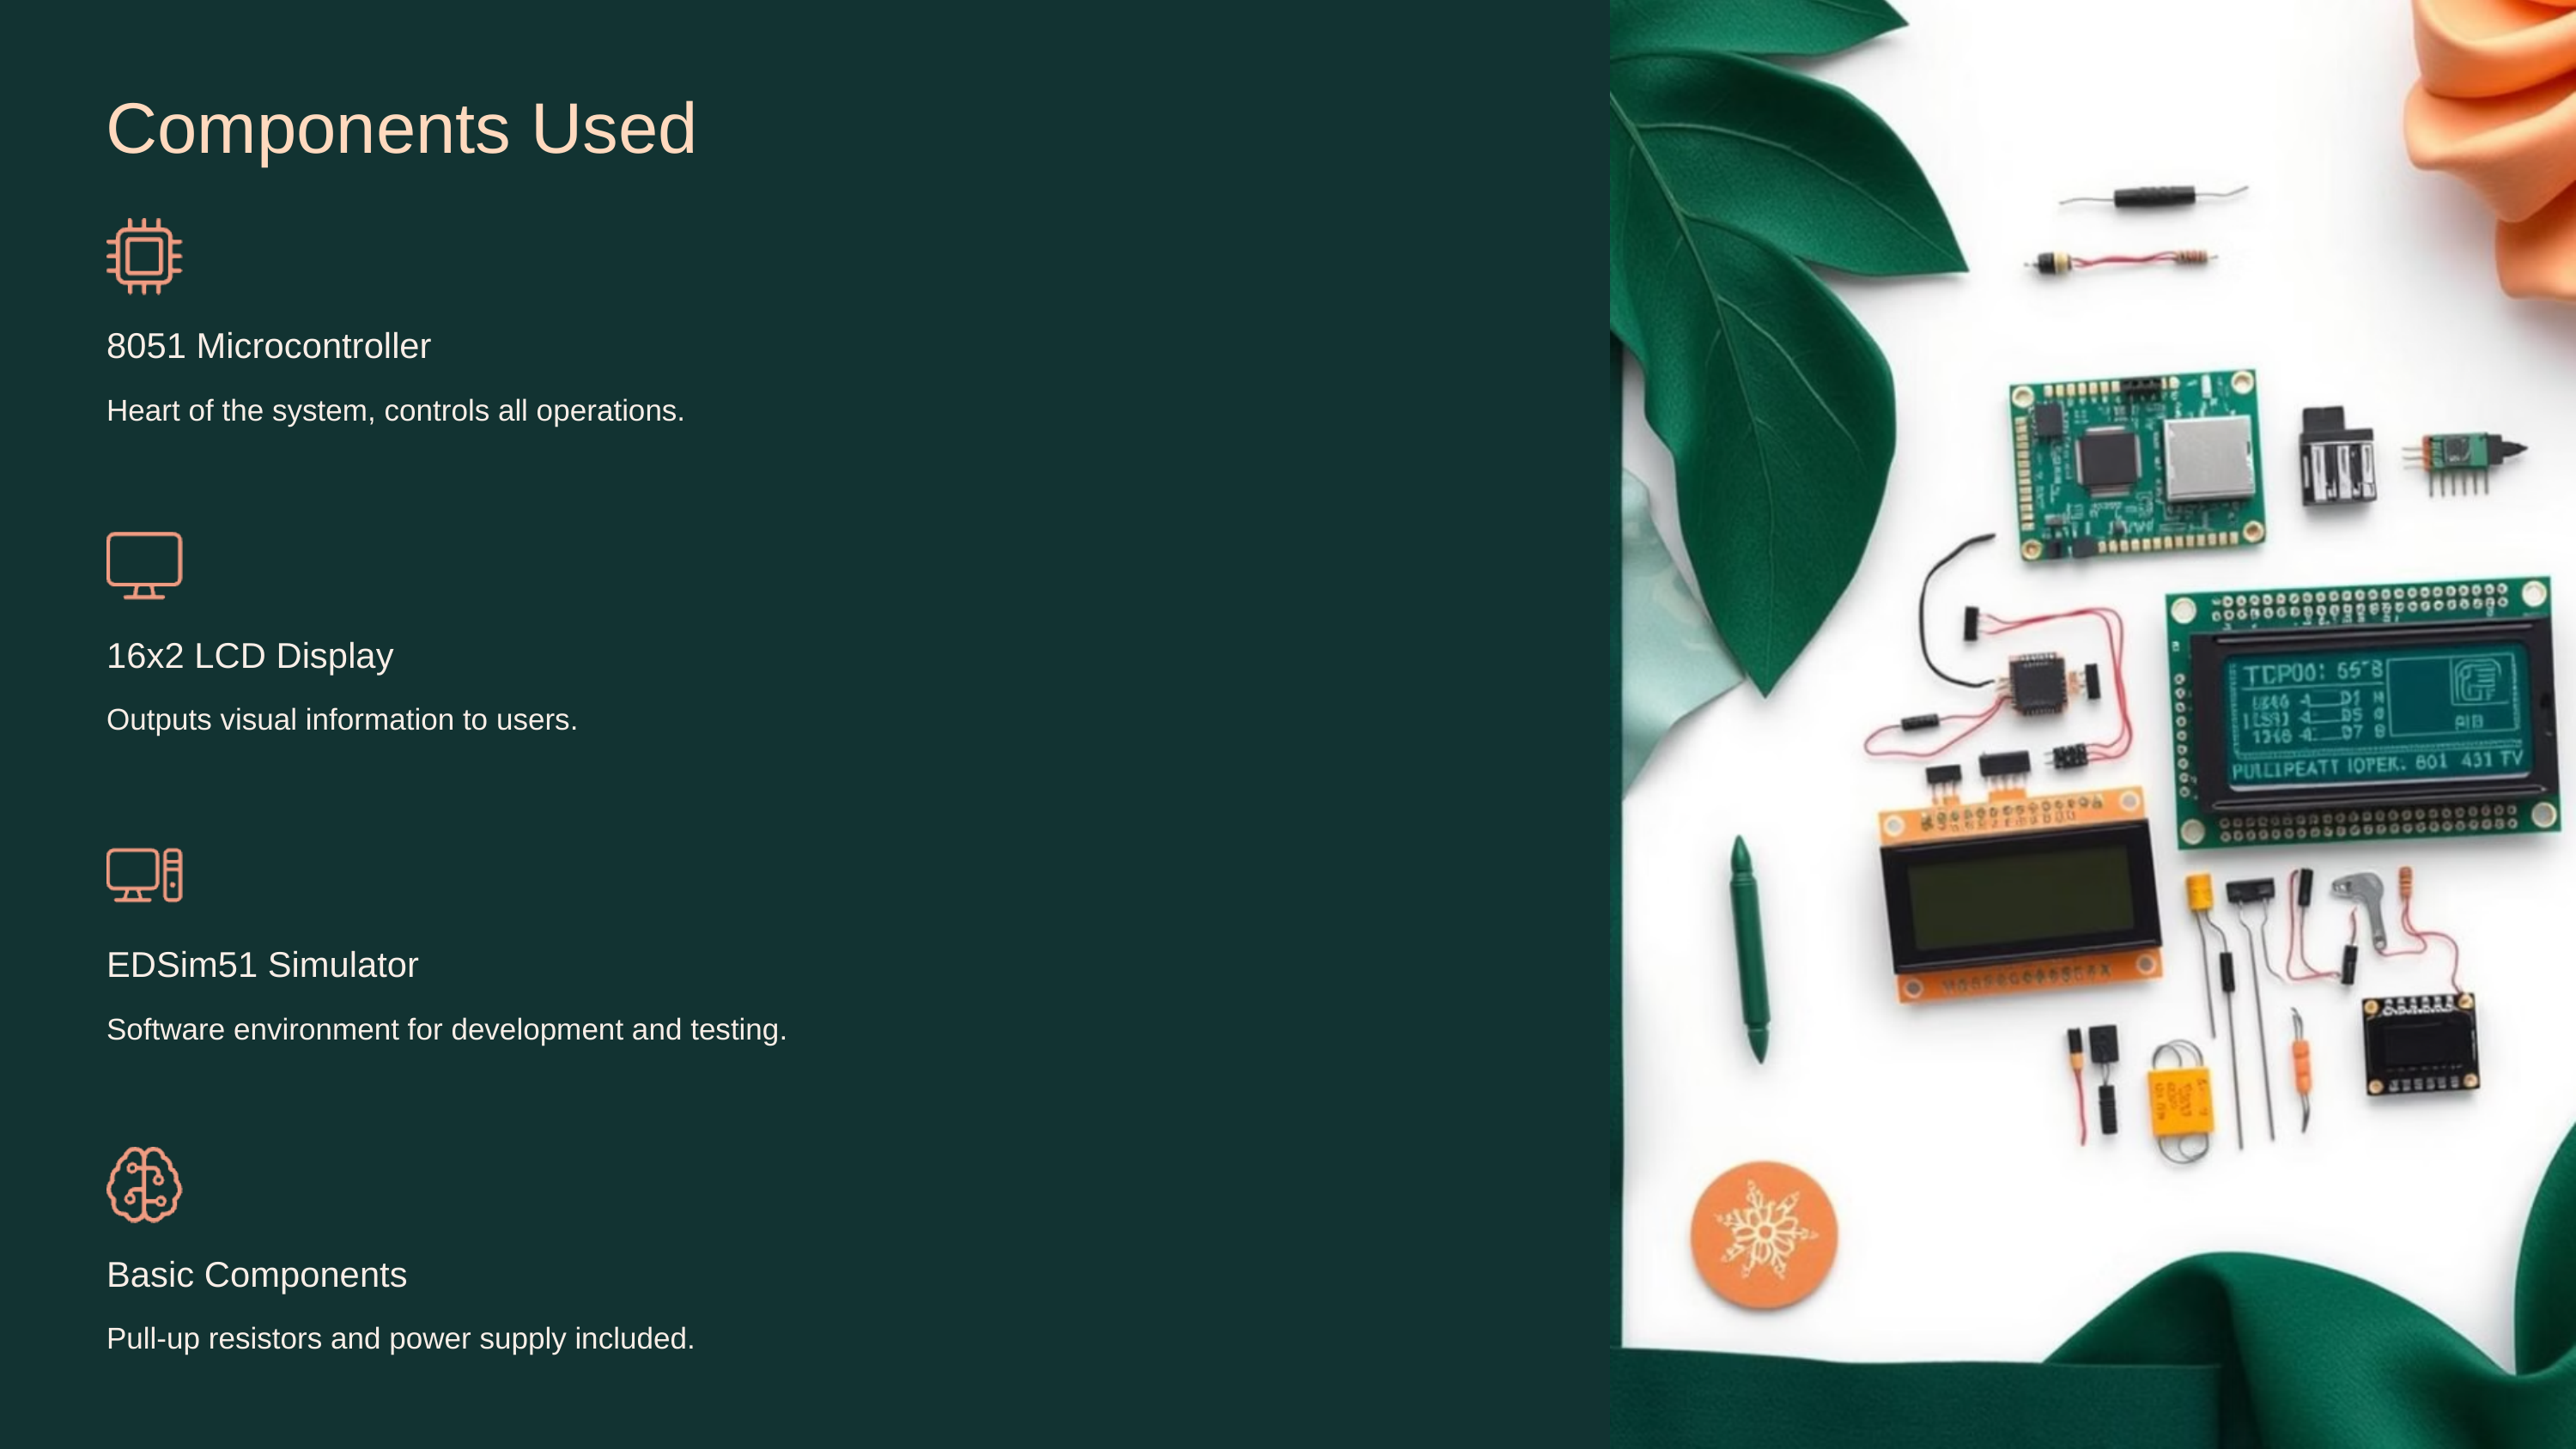

Components Used

8051 Microcontroller
Heart of the system, controls all operations.

16x2 LCD Display
Outputs visual information to users.

EDSim51 Simulator
Software environment for development and testing.

Basic Components
Pull-up resistors and power supply included.